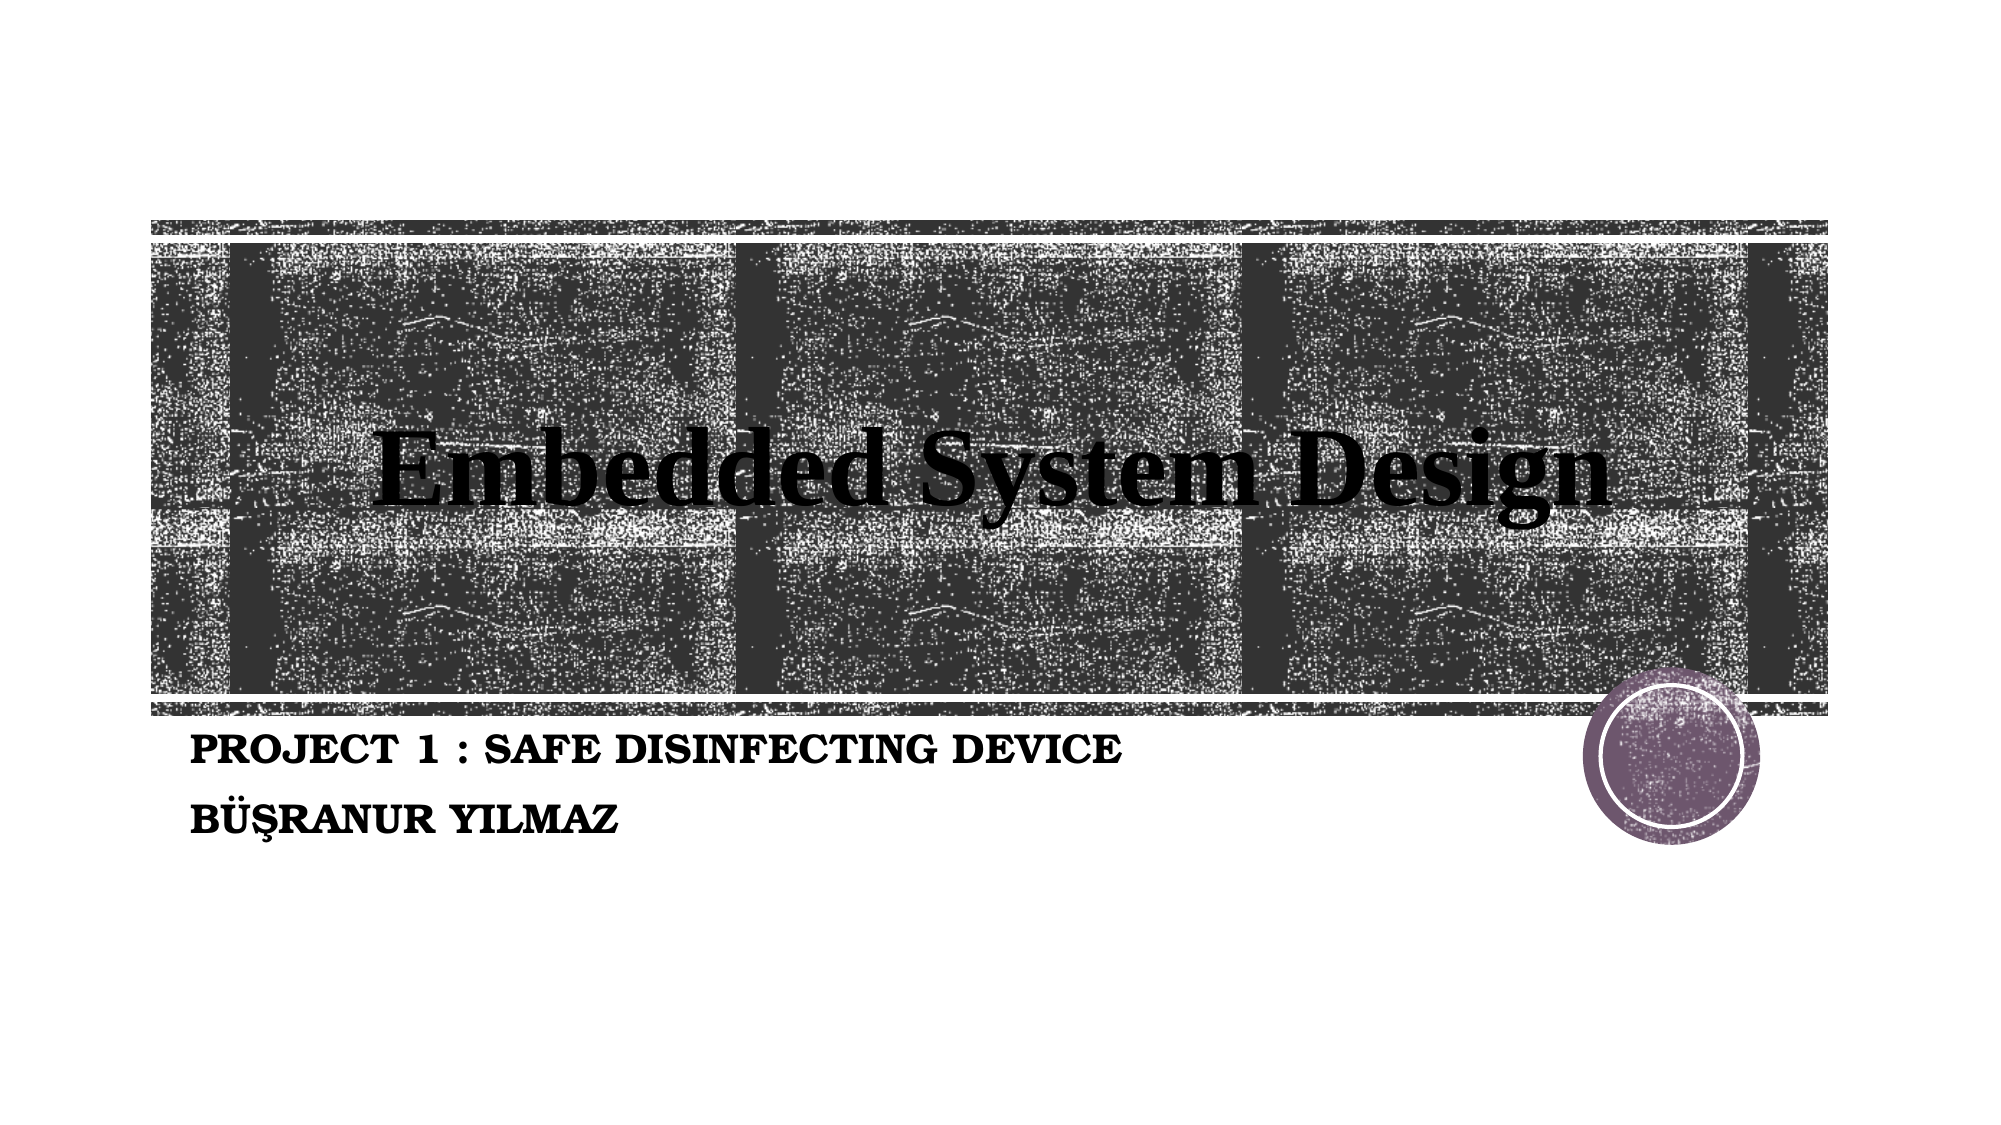

# Embedded System Design
PROJECT 1 : SAFE DISINFECTING DEVICE
BÜŞRANUR YILMAZ